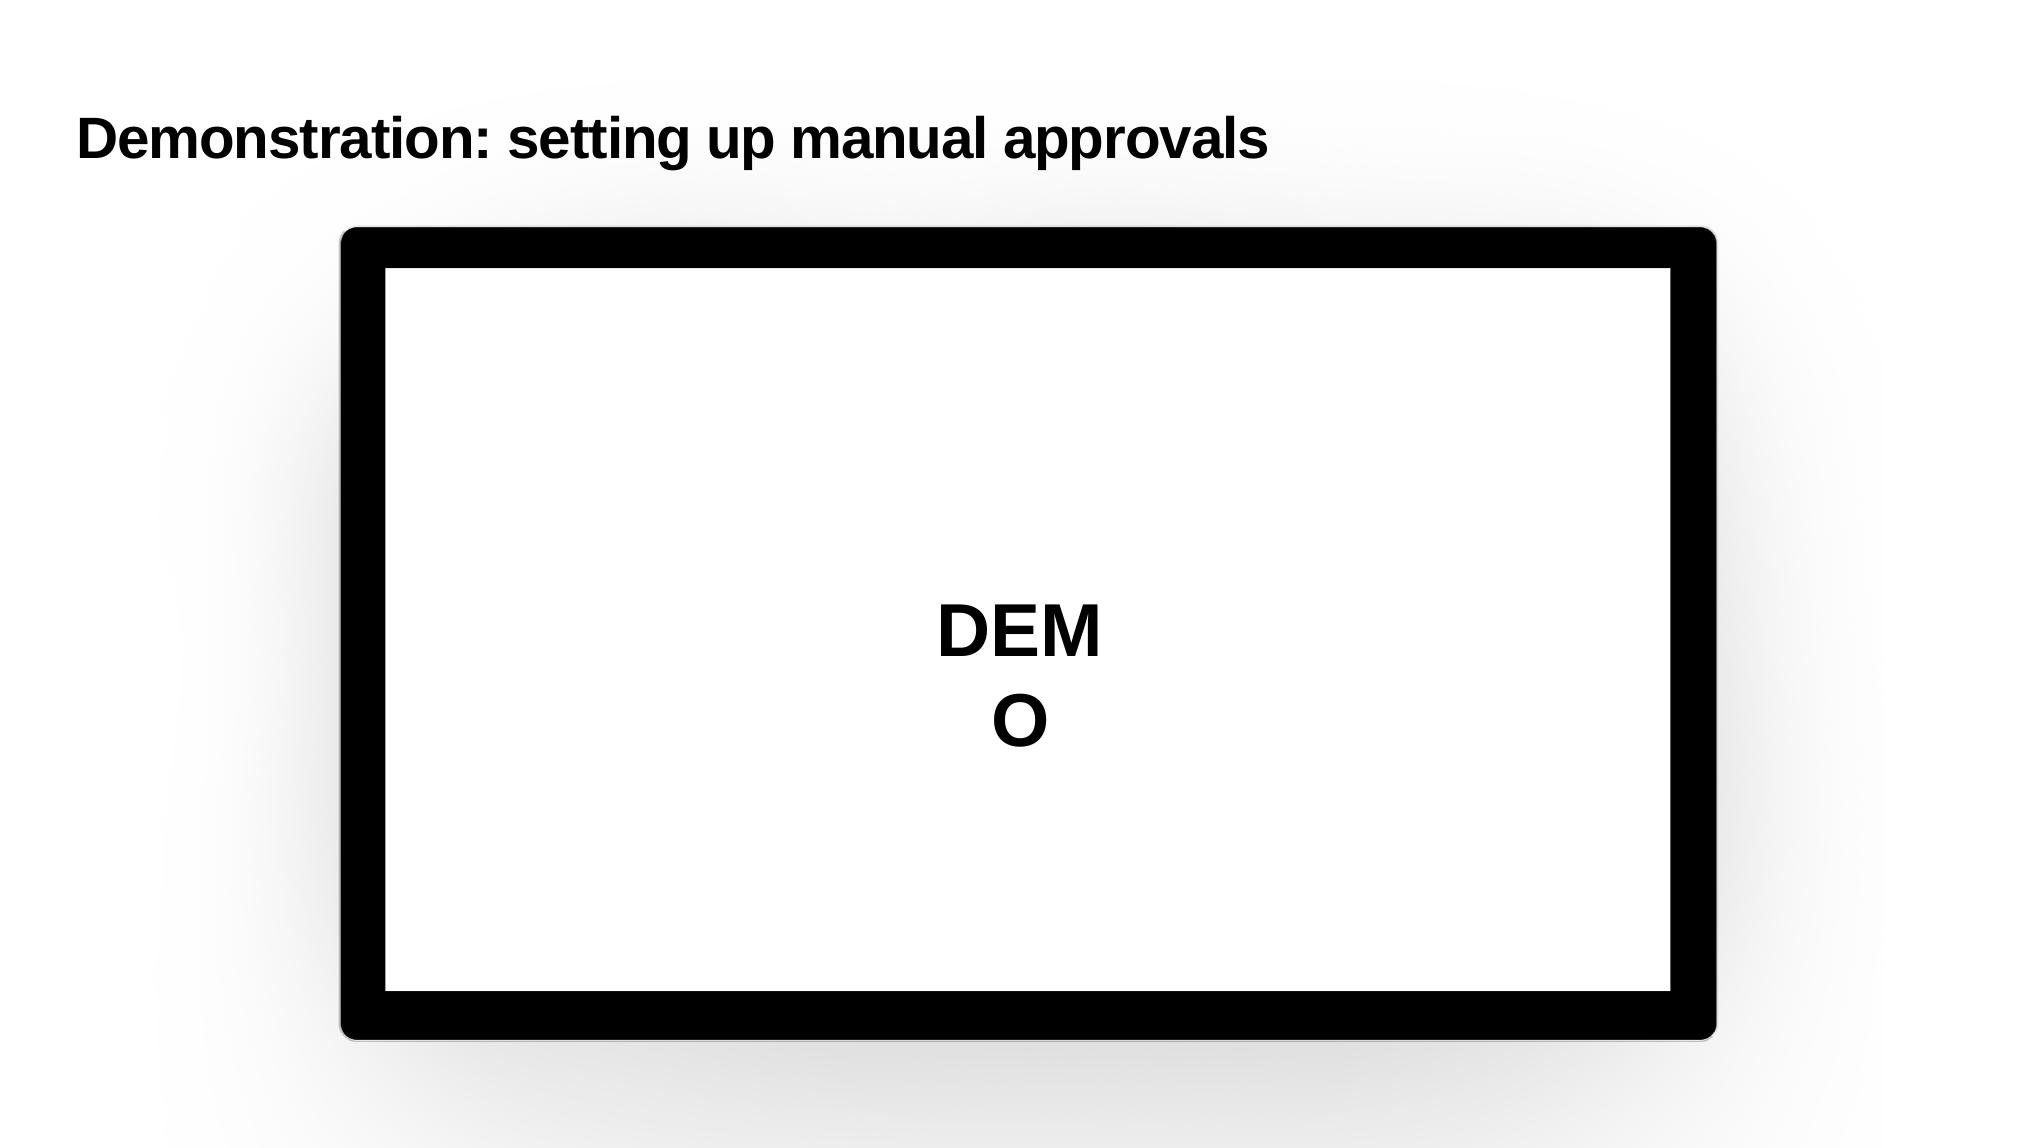

# Demonstration: setting up manual approvals
DEMO